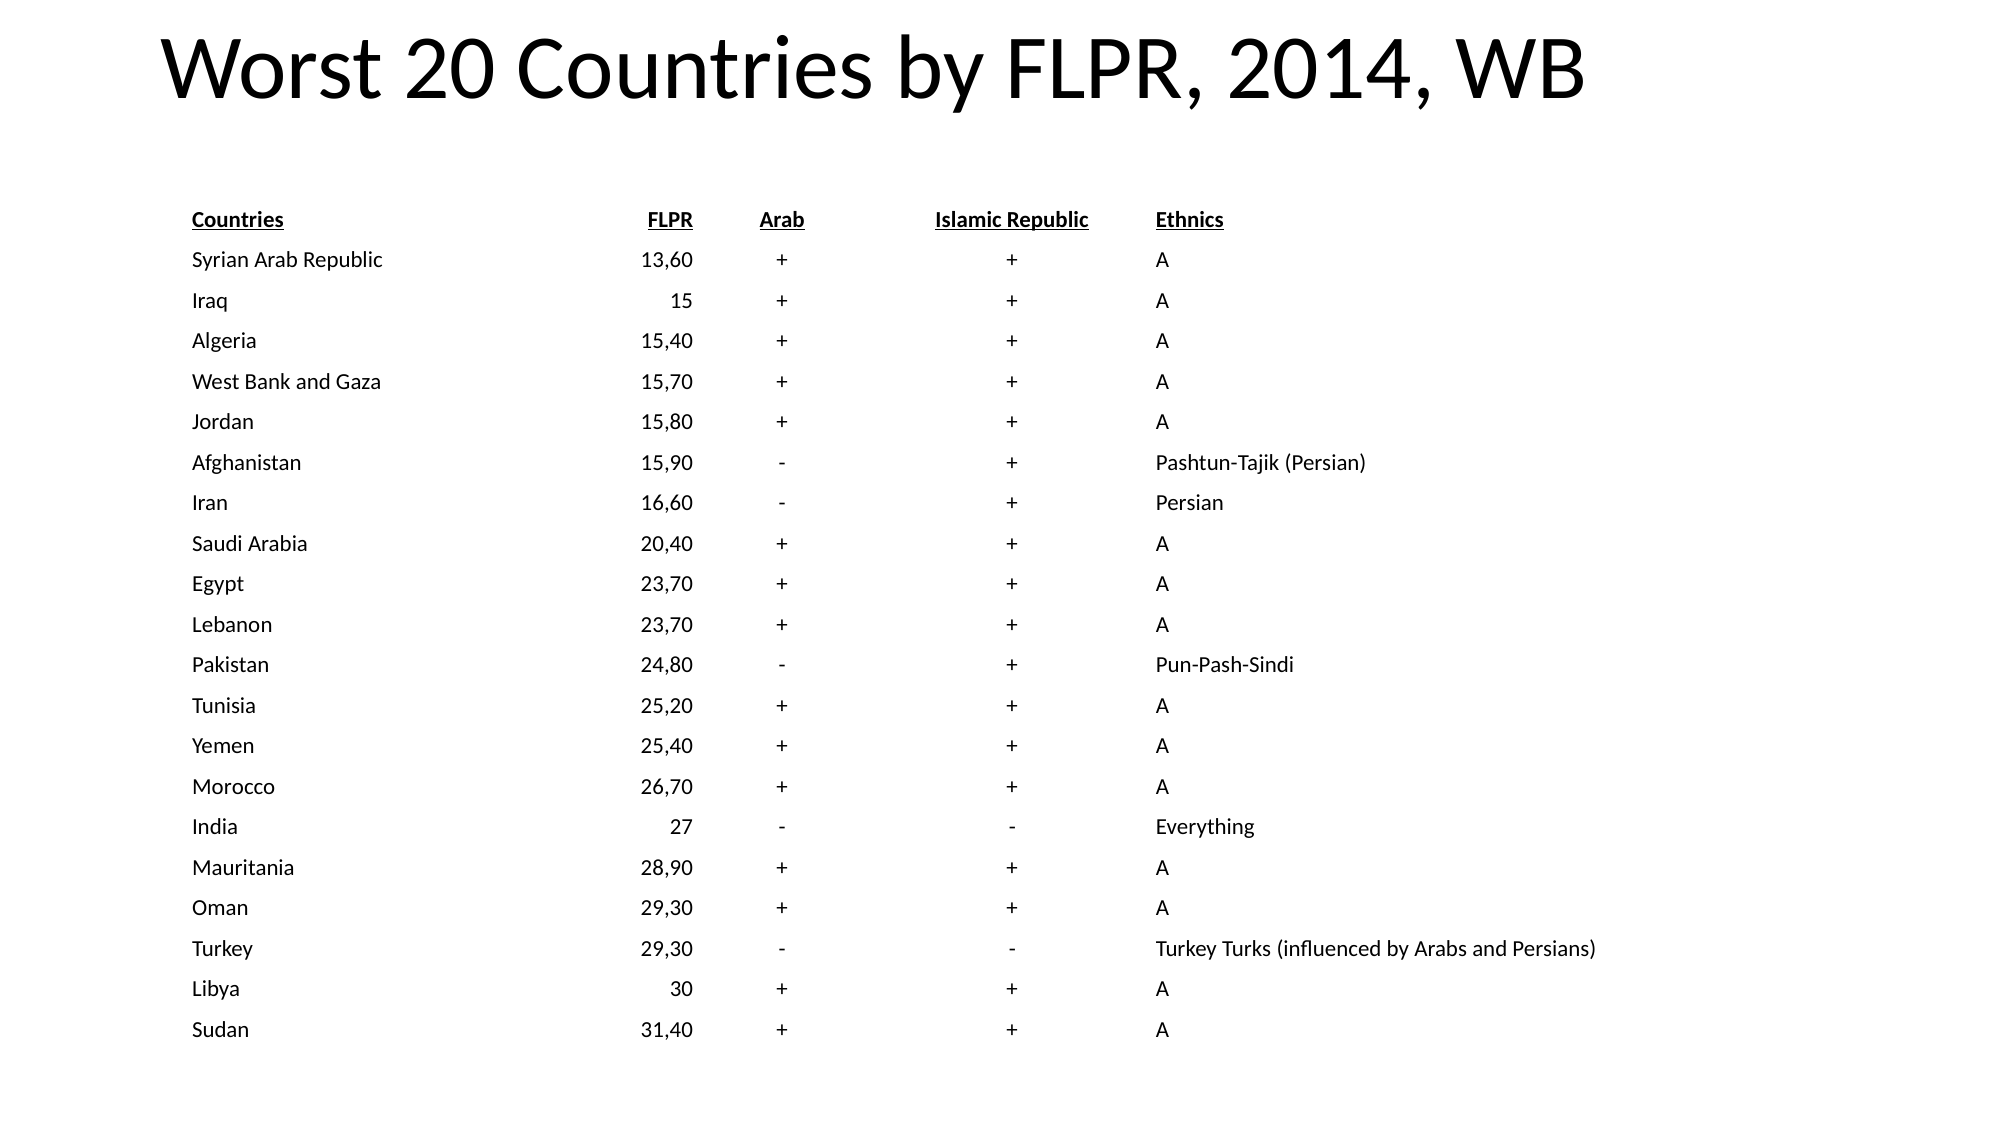

# Worst 20 Countries by FLPR, 2014, WB
| Countries | FLPR | Arab | Islamic Republic | Ethnics |
| --- | --- | --- | --- | --- |
| Syrian Arab Republic | 13,60 | + | + | A |
| Iraq | 15 | + | + | A |
| Algeria | 15,40 | + | + | A |
| West Bank and Gaza | 15,70 | + | + | A |
| Jordan | 15,80 | + | + | A |
| Afghanistan | 15,90 | - | + | Pashtun-Tajik (Persian) |
| Iran | 16,60 | - | + | Persian |
| Saudi Arabia | 20,40 | + | + | A |
| Egypt | 23,70 | + | + | A |
| Lebanon | 23,70 | + | + | A |
| Pakistan | 24,80 | - | + | Pun-Pash-Sindi |
| Tunisia | 25,20 | + | + | A |
| Yemen | 25,40 | + | + | A |
| Morocco | 26,70 | + | + | A |
| India | 27 | - | - | Everything |
| Mauritania | 28,90 | + | + | A |
| Oman | 29,30 | + | + | A |
| Turkey | 29,30 | - | - | Turkey Turks (influenced by Arabs and Persians) |
| Libya | 30 | + | + | A |
| Sudan | 31,40 | + | + | A |